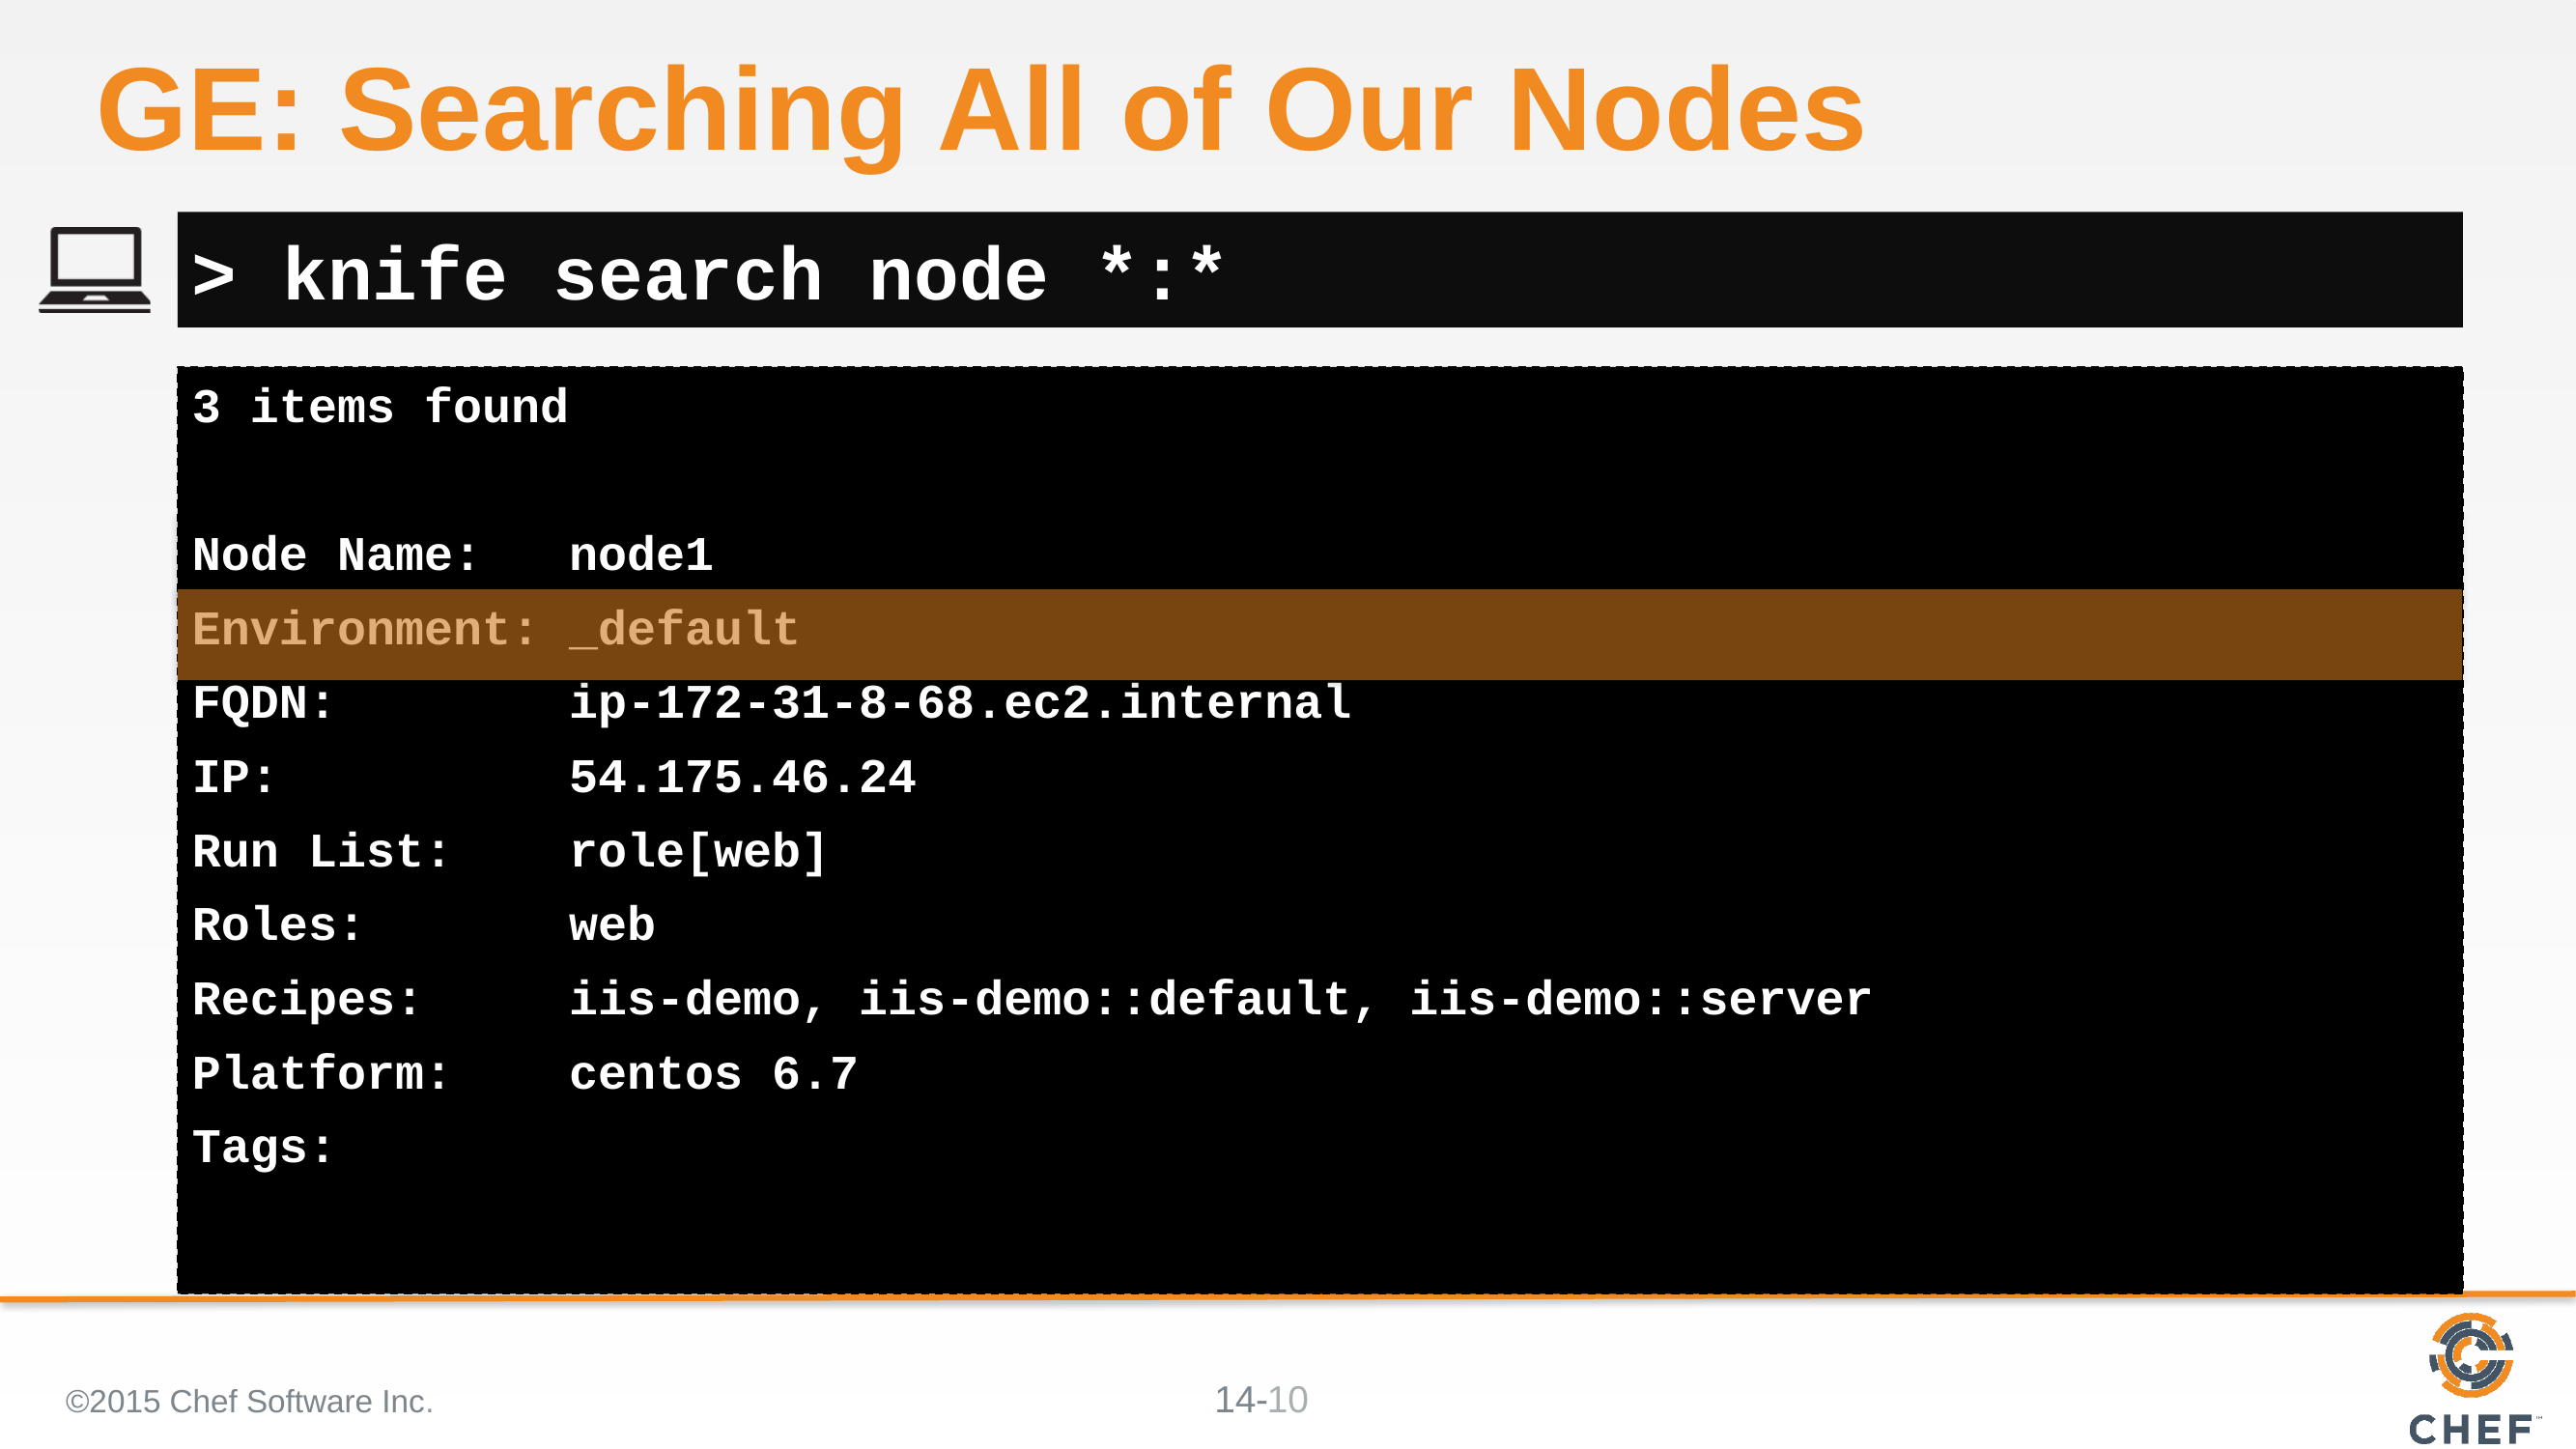

# GE: Searching All of Our Nodes
> knife search node *:*
3 items found

Node Name:   node1
Environment: _default
FQDN:        ip-172-31-8-68.ec2.internal
IP:          54.175.46.24
Run List:    role[web]
Roles:       web
Recipes:     iis-demo, iis-demo::default, iis-demo::server
Platform:    centos 6.7
Tags:

©2015 Chef Software Inc.
10